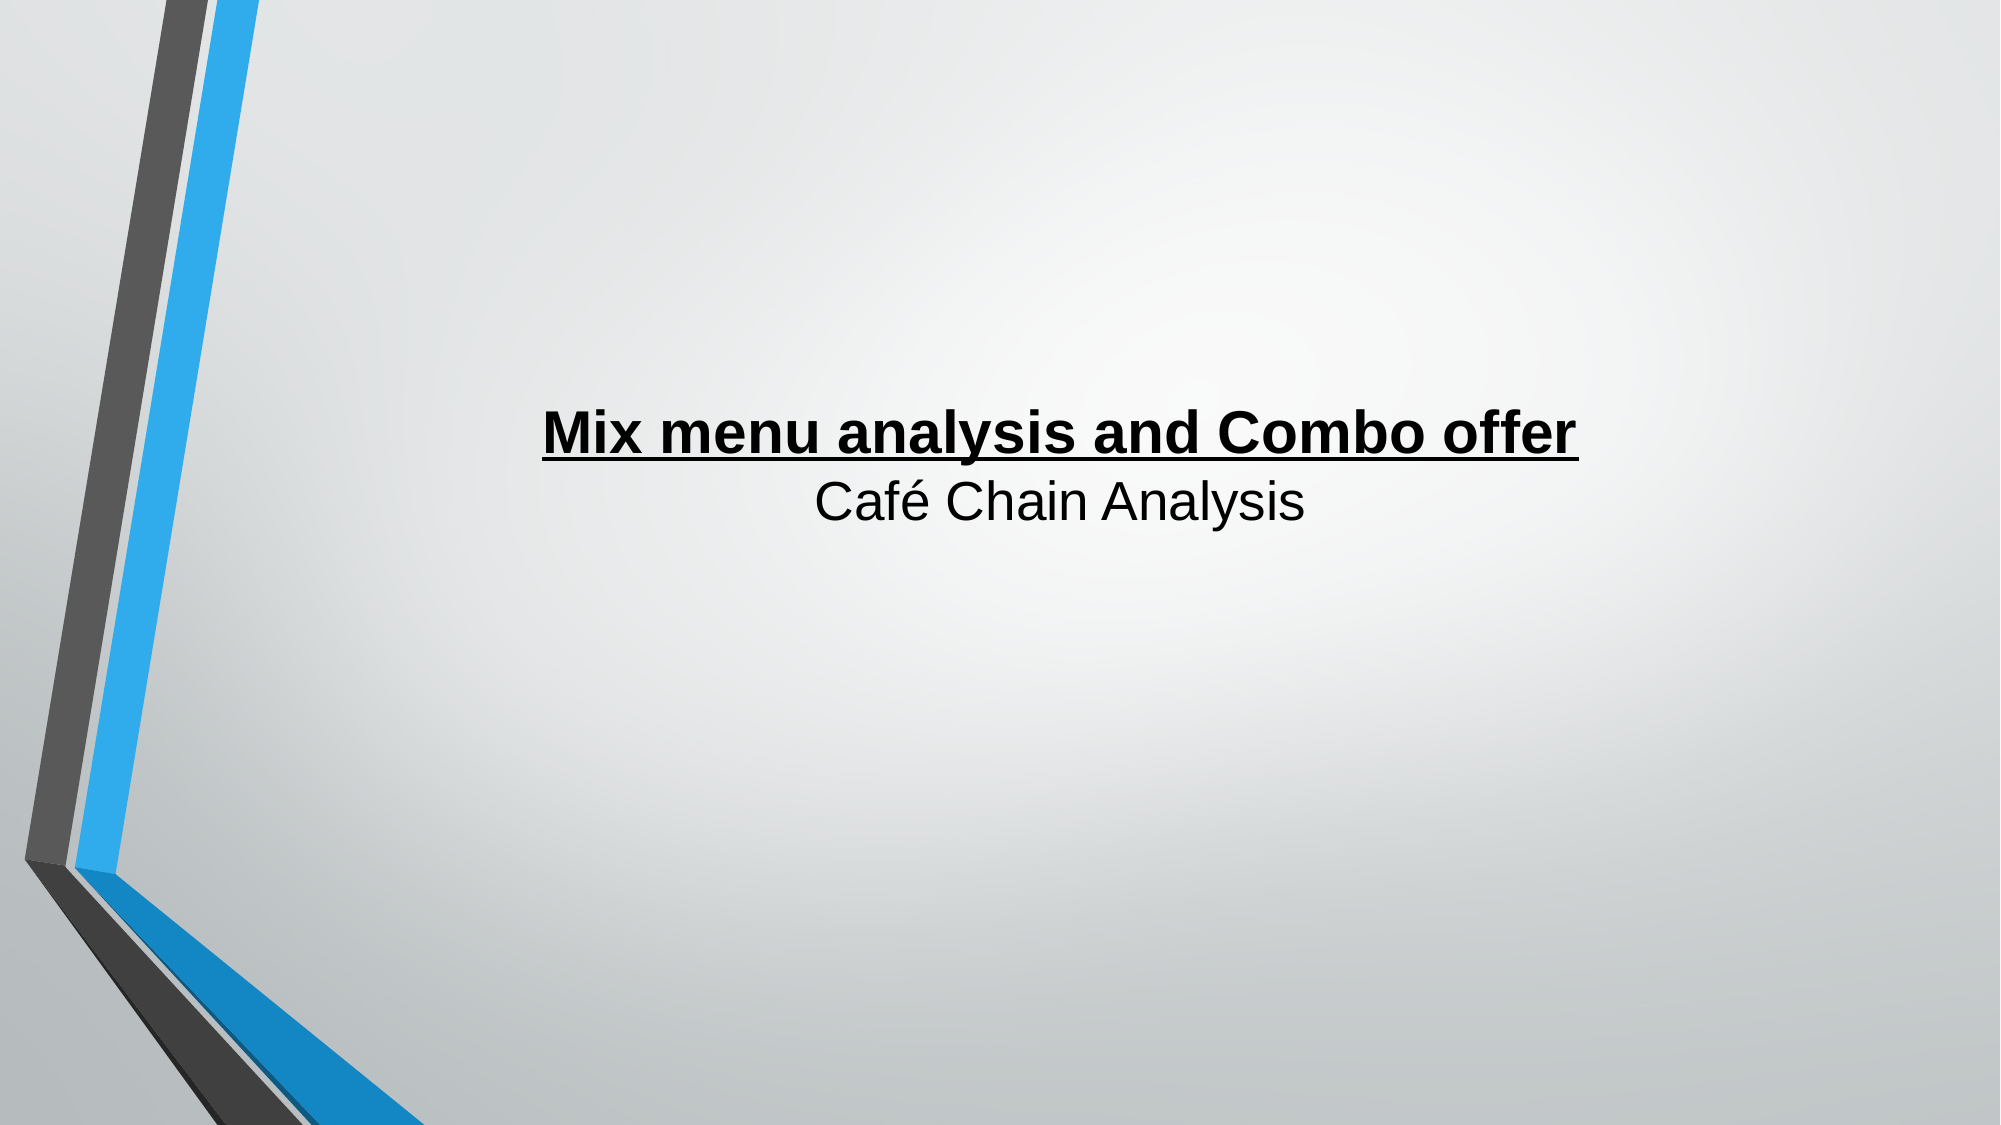

# Mix menu analysis and Combo offer Café Chain Analysis